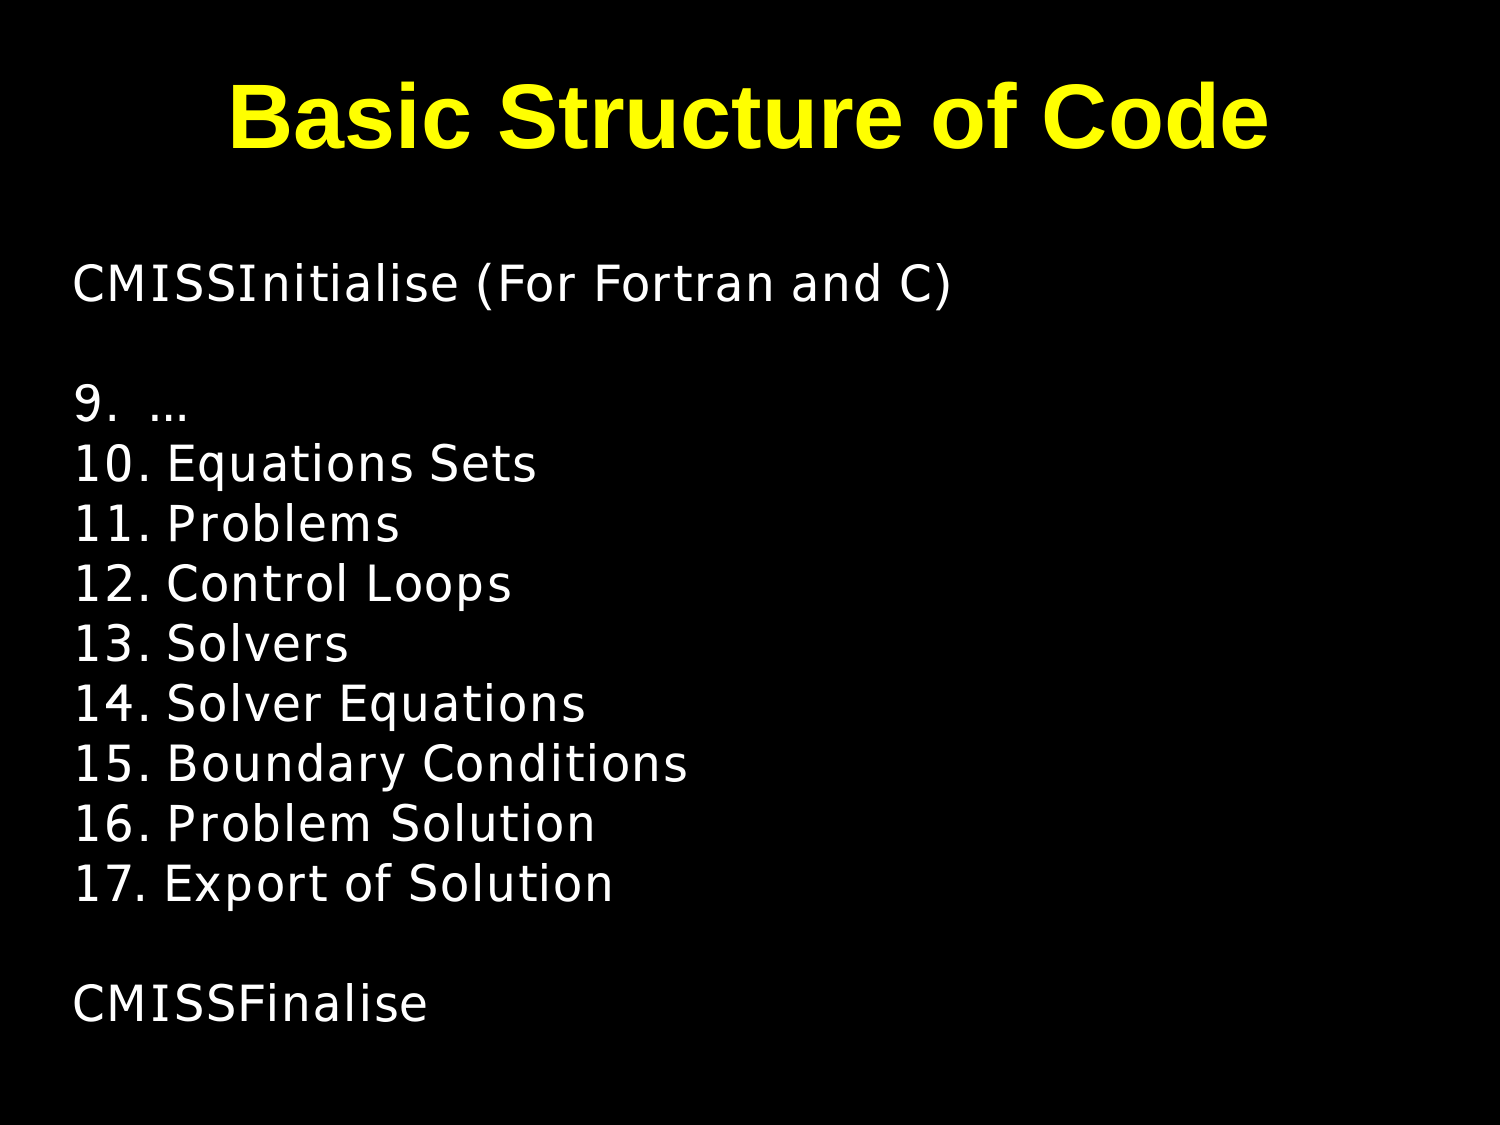

# Basic Structure of Code
CMISSInitialise (For Fortran and C)

…
 Equations Sets
 Problems
 Control Loops
 Solvers
 Solver Equations
 Boundary Conditions
 Problem Solution
 Export of Solution

CMISSFinalise